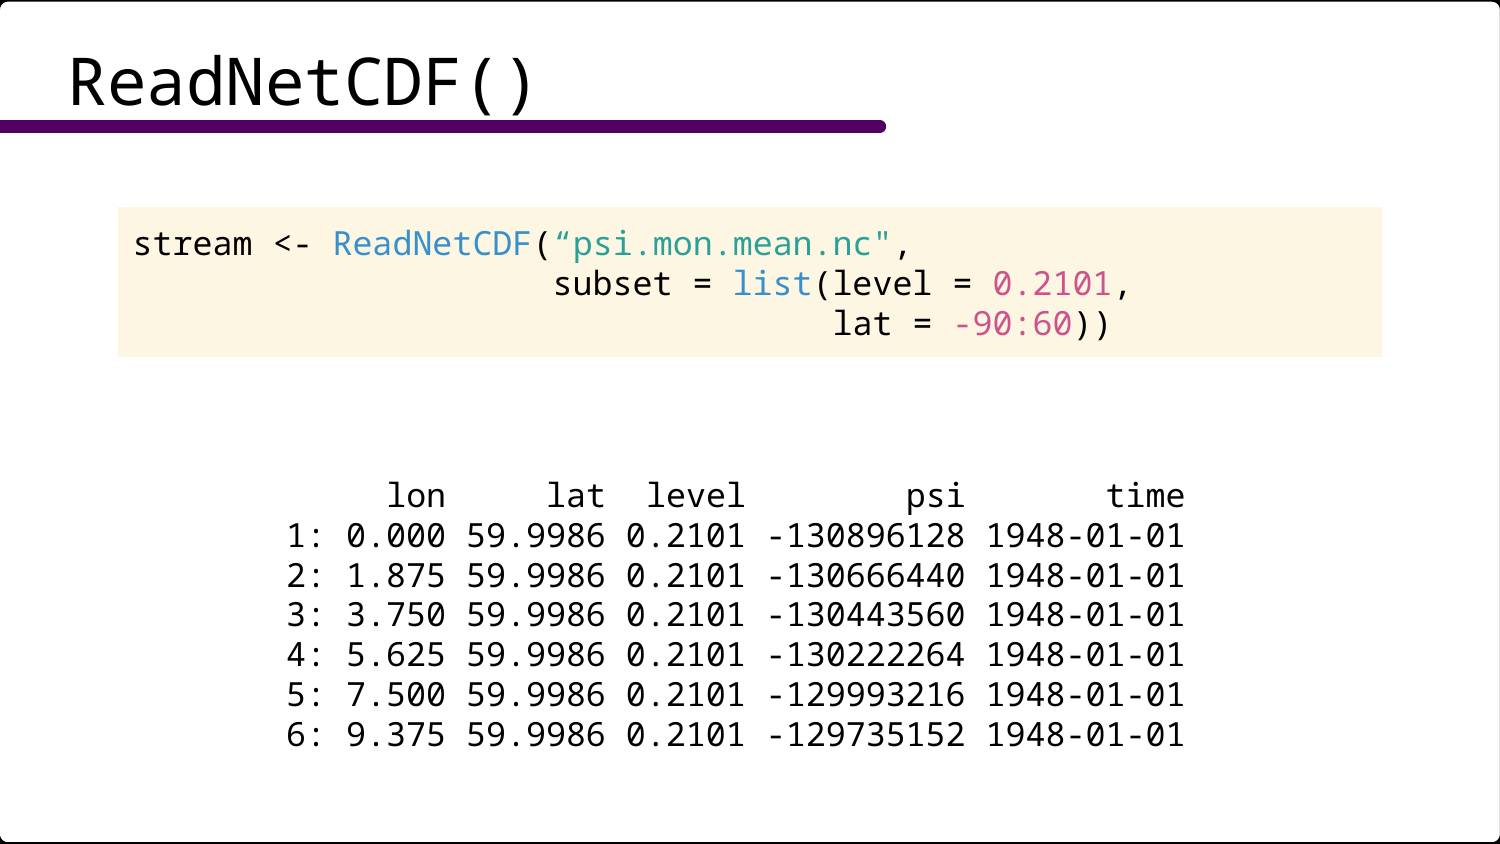

ReadNetCDF()
stream <- ReadNetCDF(“psi.mon.mean.nc",
                     subset = list(level = 0.2101,
                                   lat = -90:60))
     lon     lat  level        psi       time
1: 0.000 59.9986 0.2101 -130896128 1948-01-01
2: 1.875 59.9986 0.2101 -130666440 1948-01-01
3: 3.750 59.9986 0.2101 -130443560 1948-01-01
4: 5.625 59.9986 0.2101 -130222264 1948-01-01
5: 7.500 59.9986 0.2101 -129993216 1948-01-01
6: 9.375 59.9986 0.2101 -129735152 1948-01-01